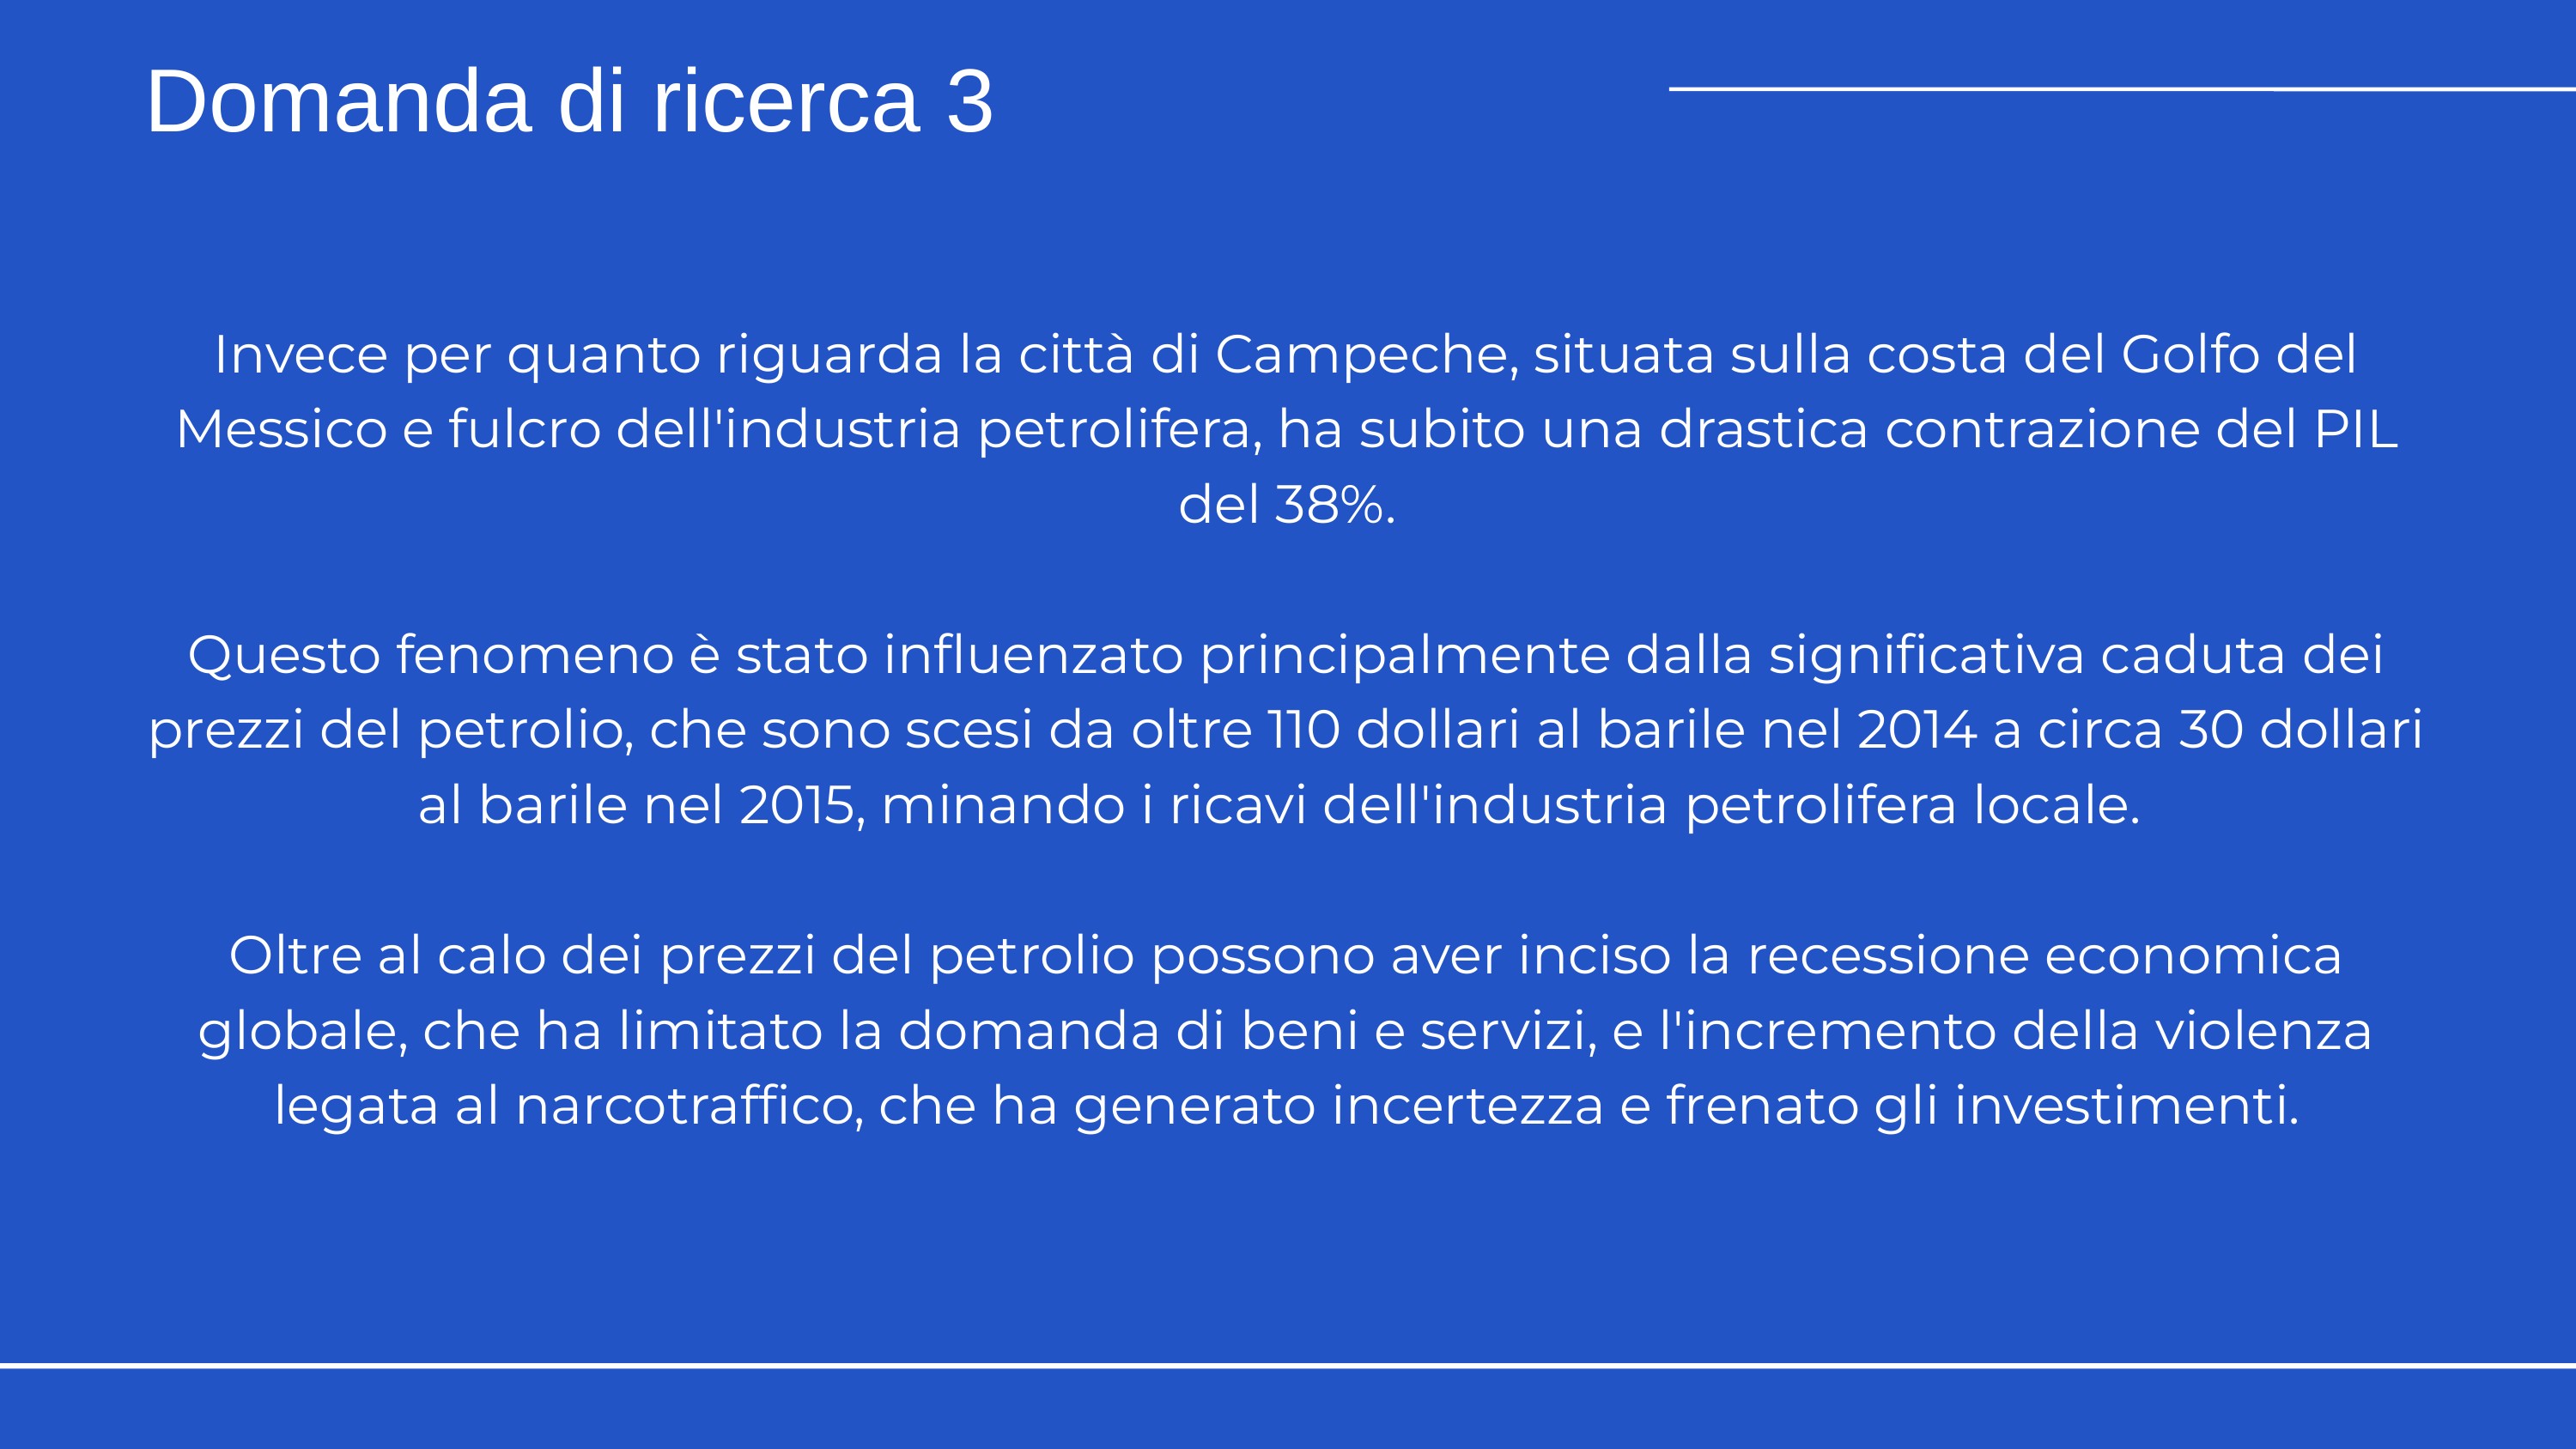

Domanda di ricerca 3

Invece per quanto riguarda la città di Campeche, situata sulla costa del Golfo del Messico e fulcro dell'industria petrolifera, ha subito una drastica contrazione del PIL del 38%.

Questo fenomeno è stato influenzato principalmente dalla significativa caduta dei prezzi del petrolio, che sono scesi da oltre 110 dollari al barile nel 2014 a circa 30 dollari al barile nel 2015, minando i ricavi dell'industria petrolifera locale.

Oltre al calo dei prezzi del petrolio possono aver inciso la recessione economica globale, che ha limitato la domanda di beni e servizi, e l'incremento della violenza legata al narcotraffico, che ha generato incertezza e frenato gli investimenti.